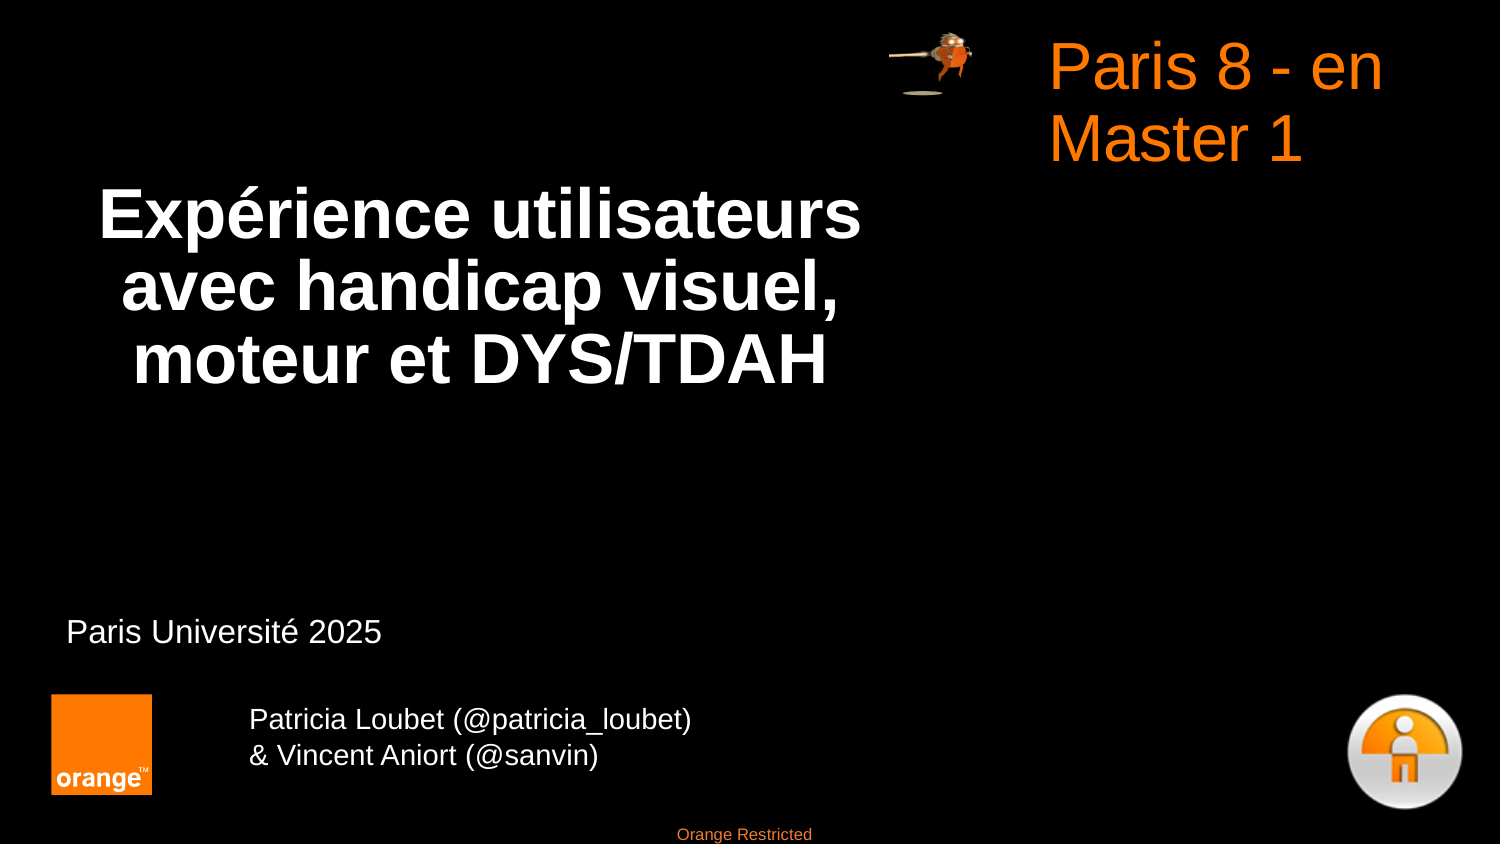

Paris 8 - en Master 1

# Expérience utilisateurs avec handicap visuel, moteur et DYS/TDAH
Paris Université 2025
Patricia Loubet (@patricia_loubet)
& Vincent Aniort (@sanvin)